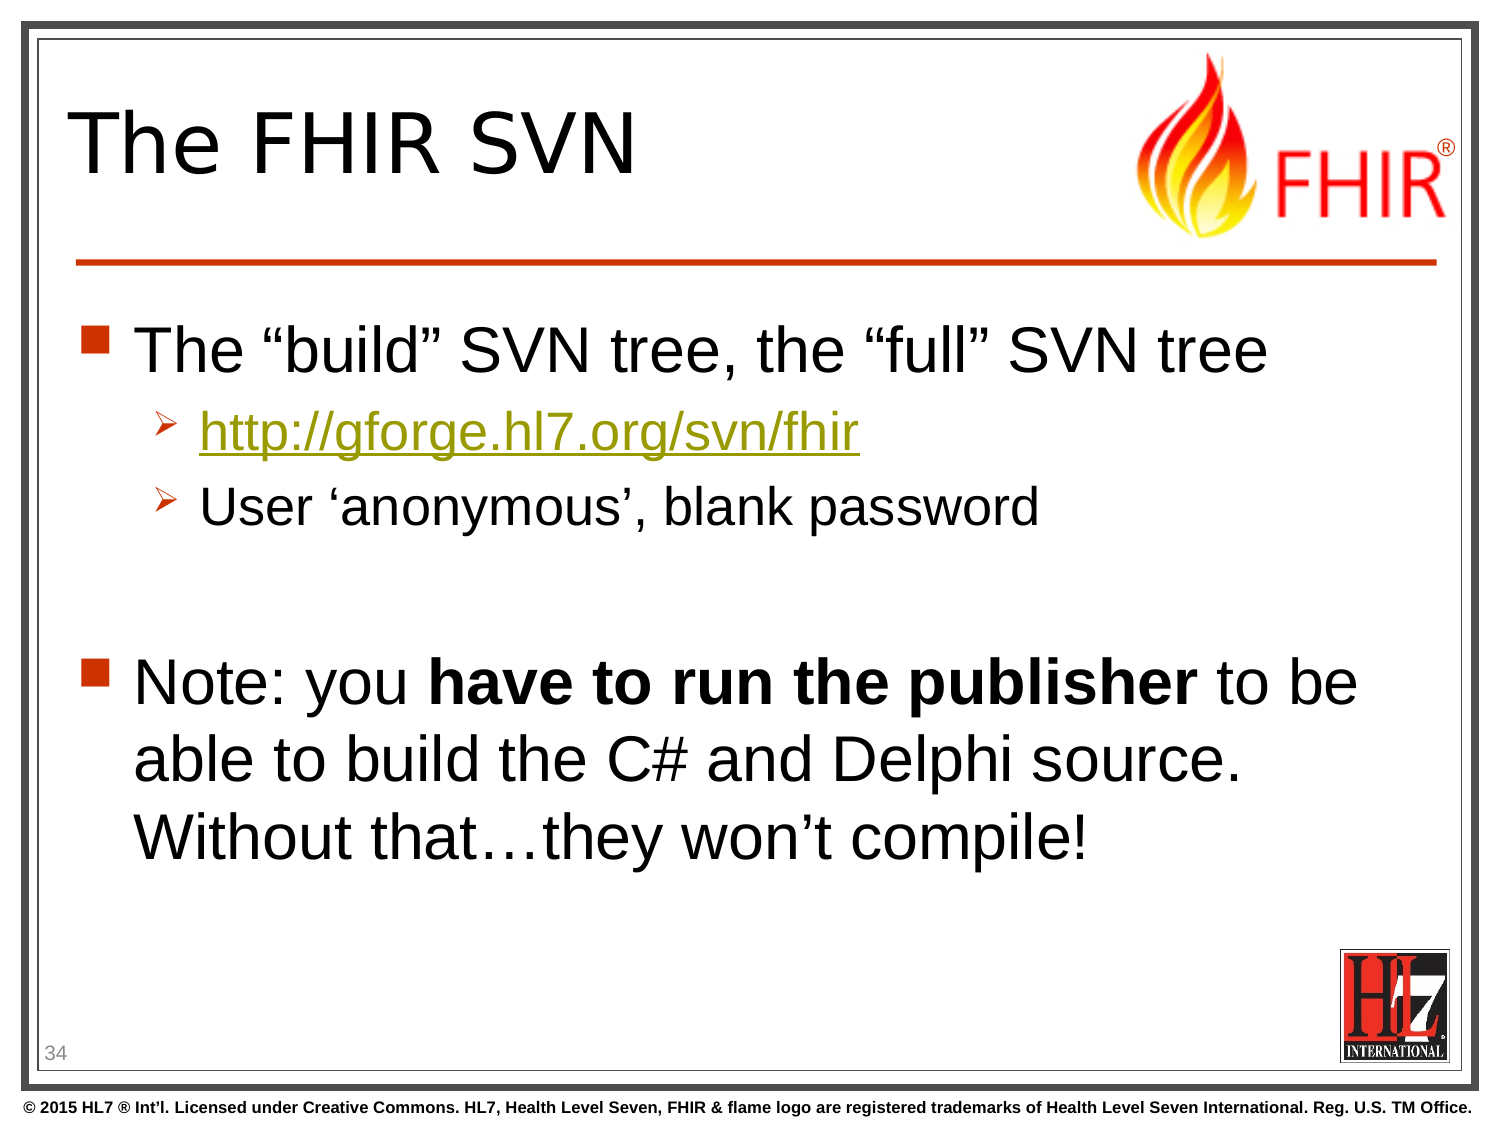

# The FHIR SVN
The “build” SVN tree, the “full” SVN tree
http://gforge.hl7.org/svn/fhir
User ‘anonymous’, blank password

Note: you have to run the publisher to be able to build the C# and Delphi source. Without that…they won’t compile!
34